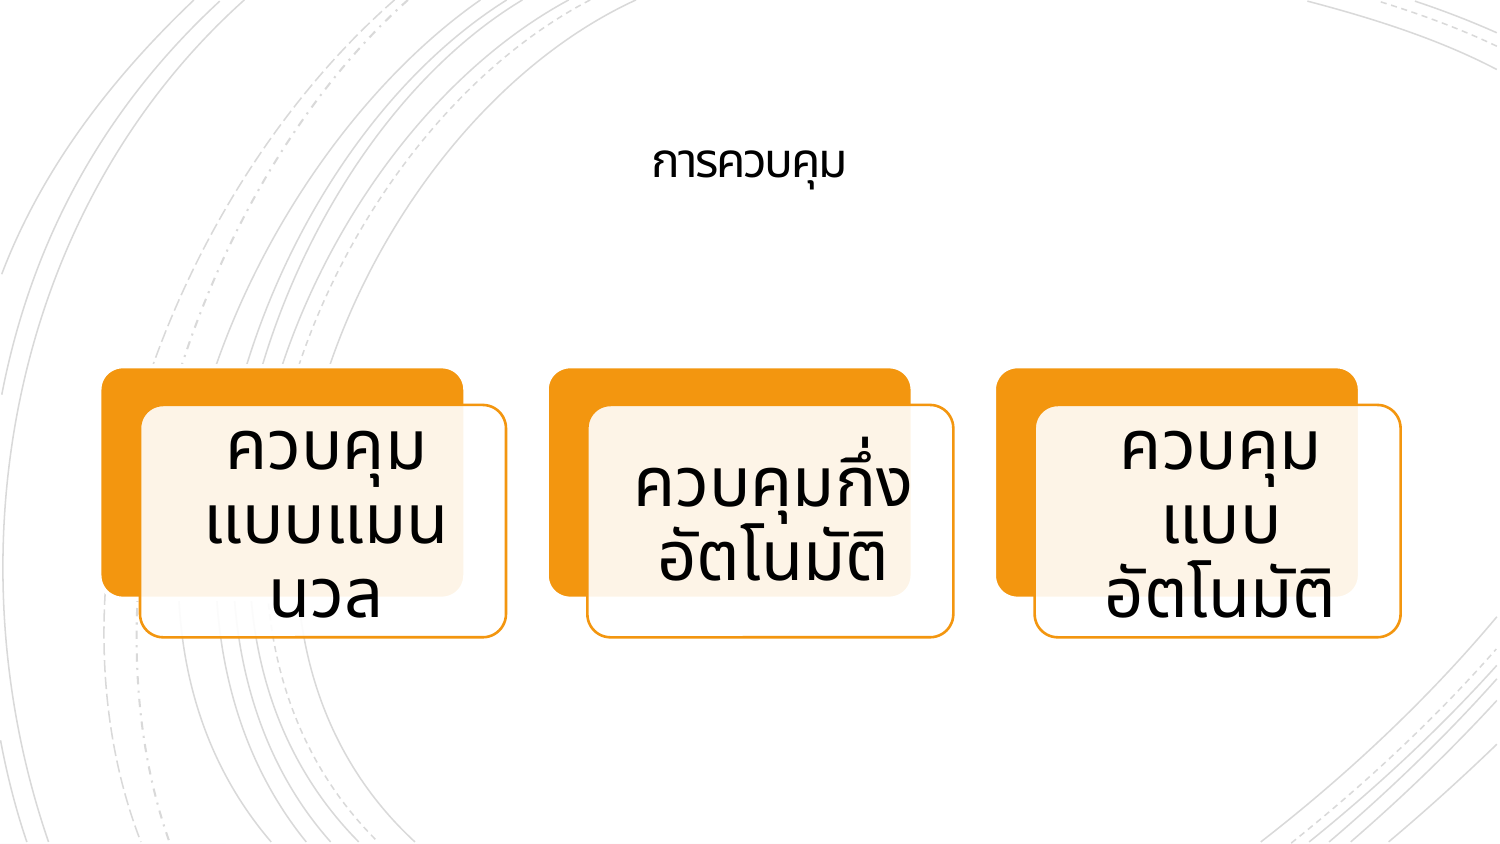

# การควบคุม
ควบคุมแบบแมนนวล
ควบคุมกึ่งอัตโนมัติ
ควบคุมแบบอัตโนมัติ